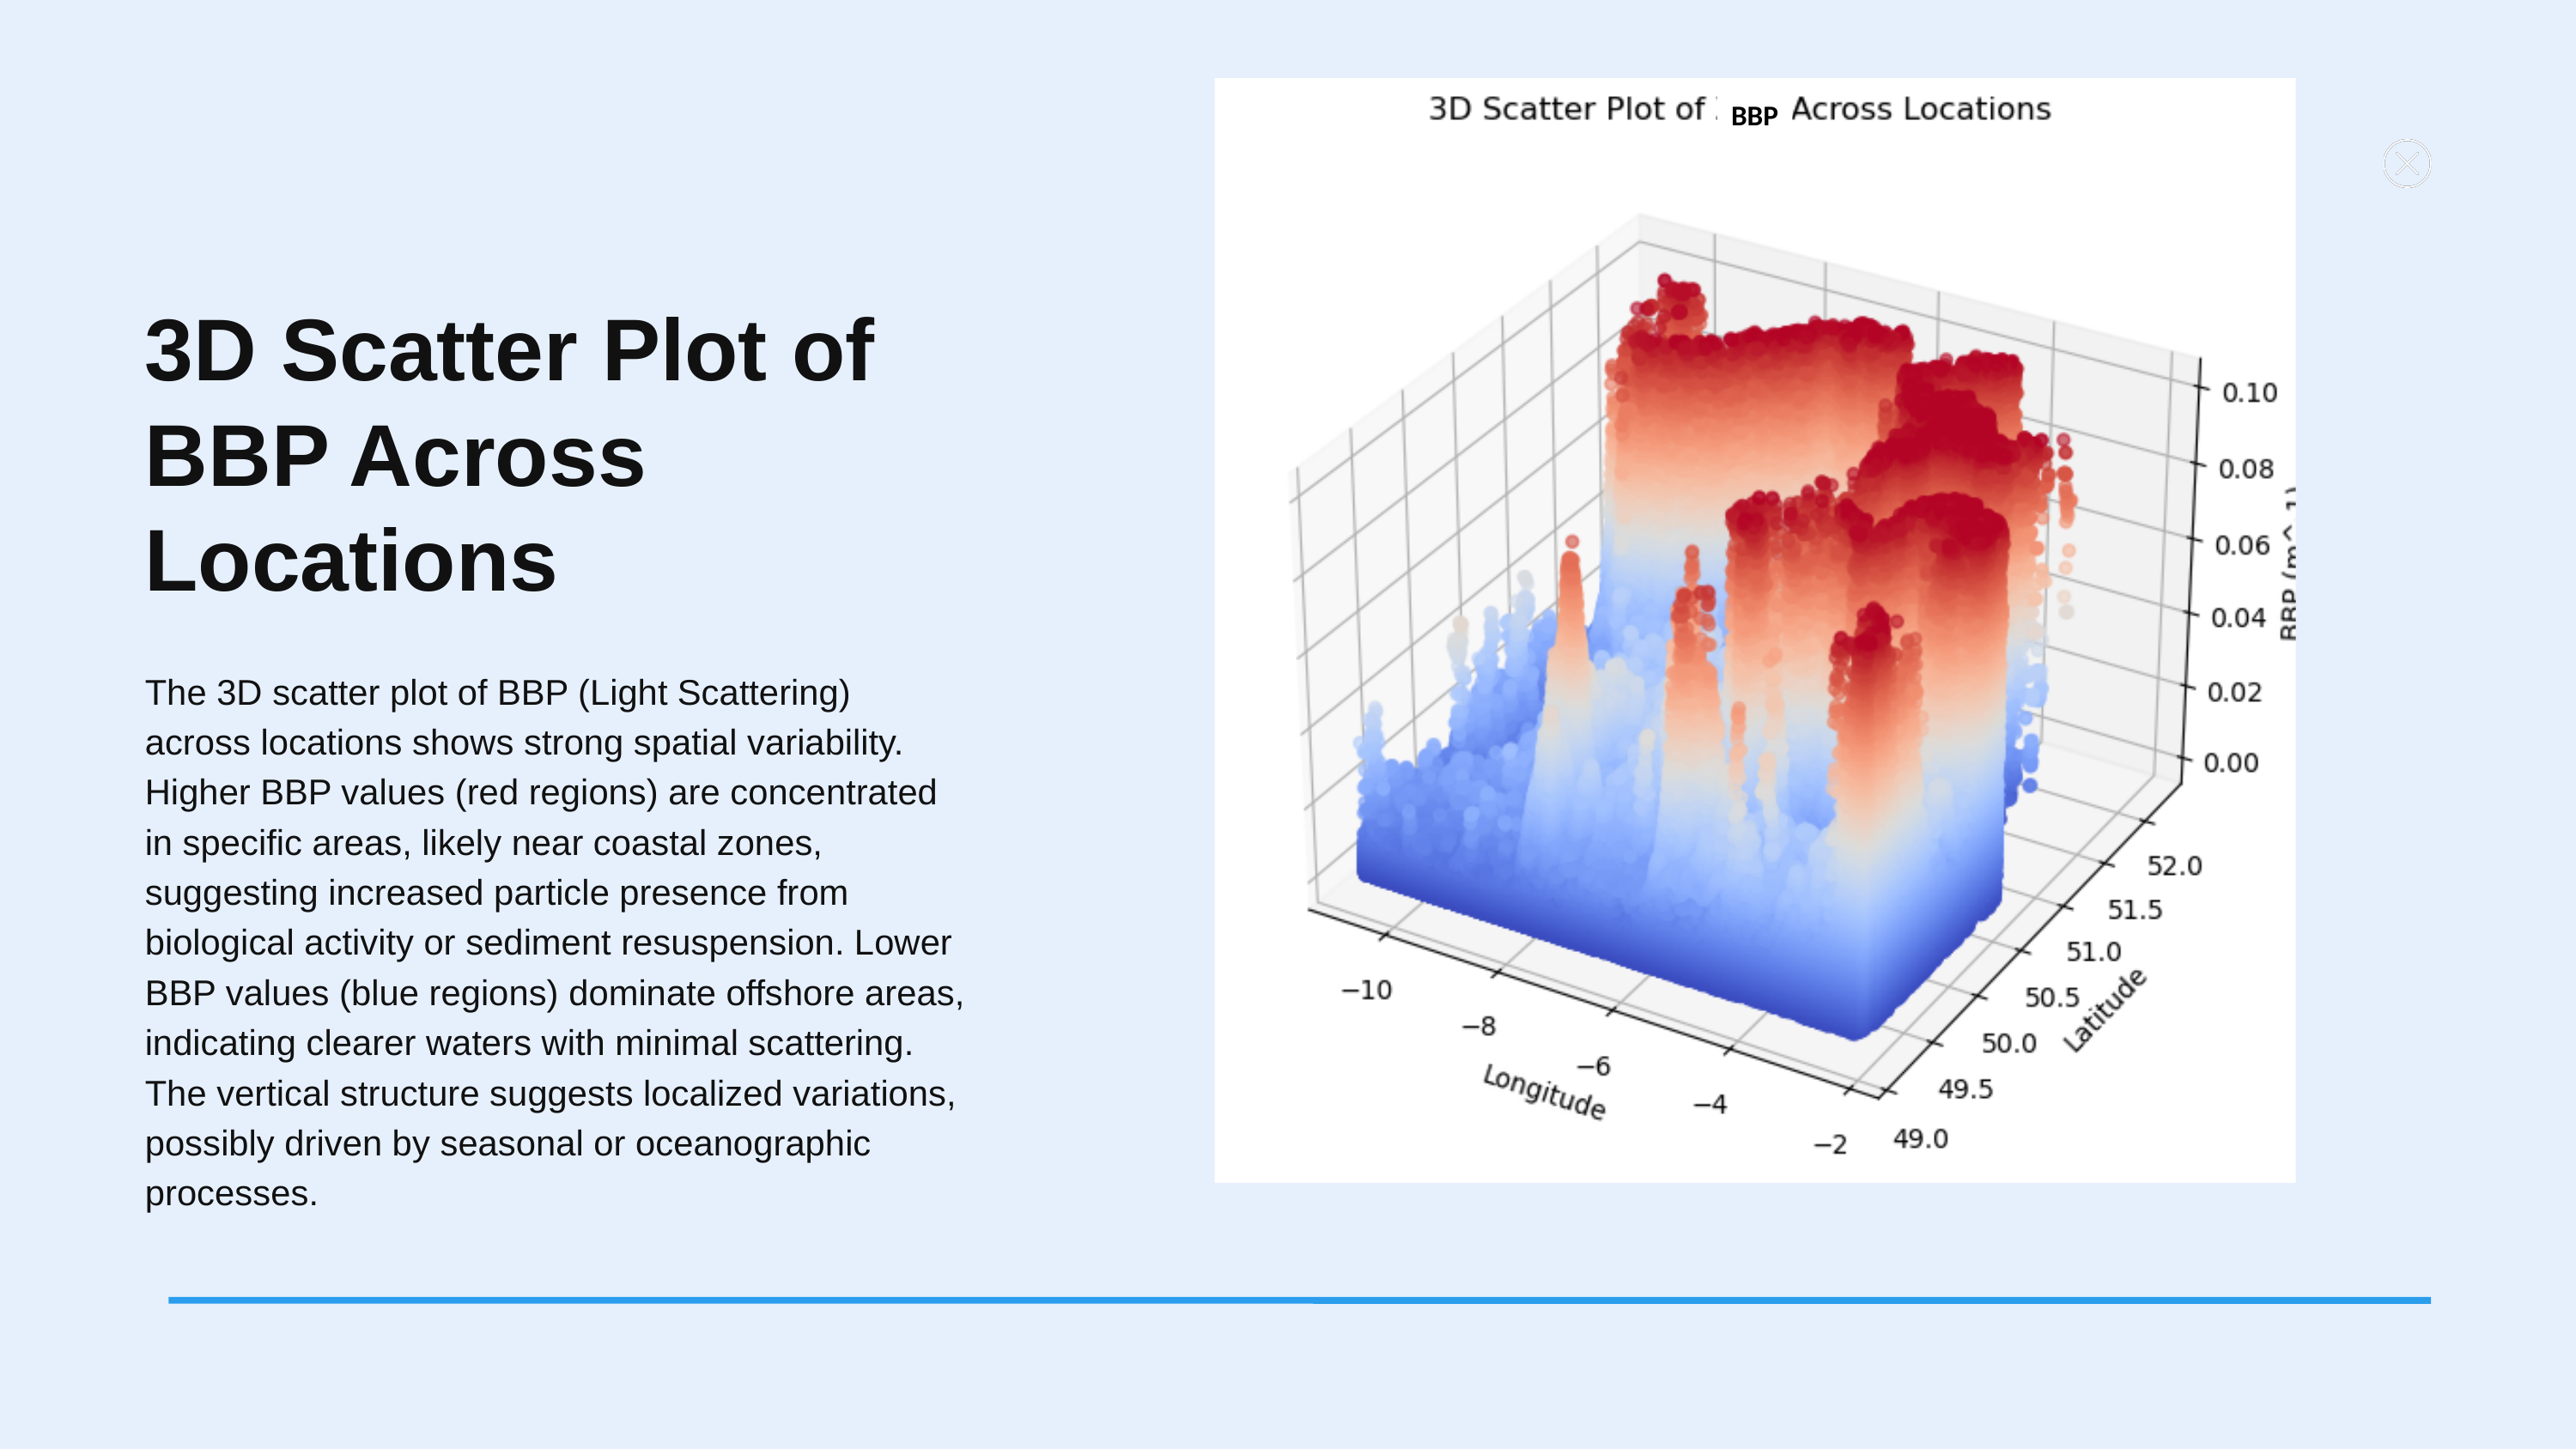

BBP

3D Scatter Plot of BBP Across Locations
The 3D scatter plot of BBP (Light Scattering) across locations shows strong spatial variability. Higher BBP values (red regions) are concentrated in specific areas, likely near coastal zones, suggesting increased particle presence from biological activity or sediment resuspension. Lower BBP values (blue regions) dominate offshore areas, indicating clearer waters with minimal scattering. The vertical structure suggests localized variations, possibly driven by seasonal or oceanographic processes.